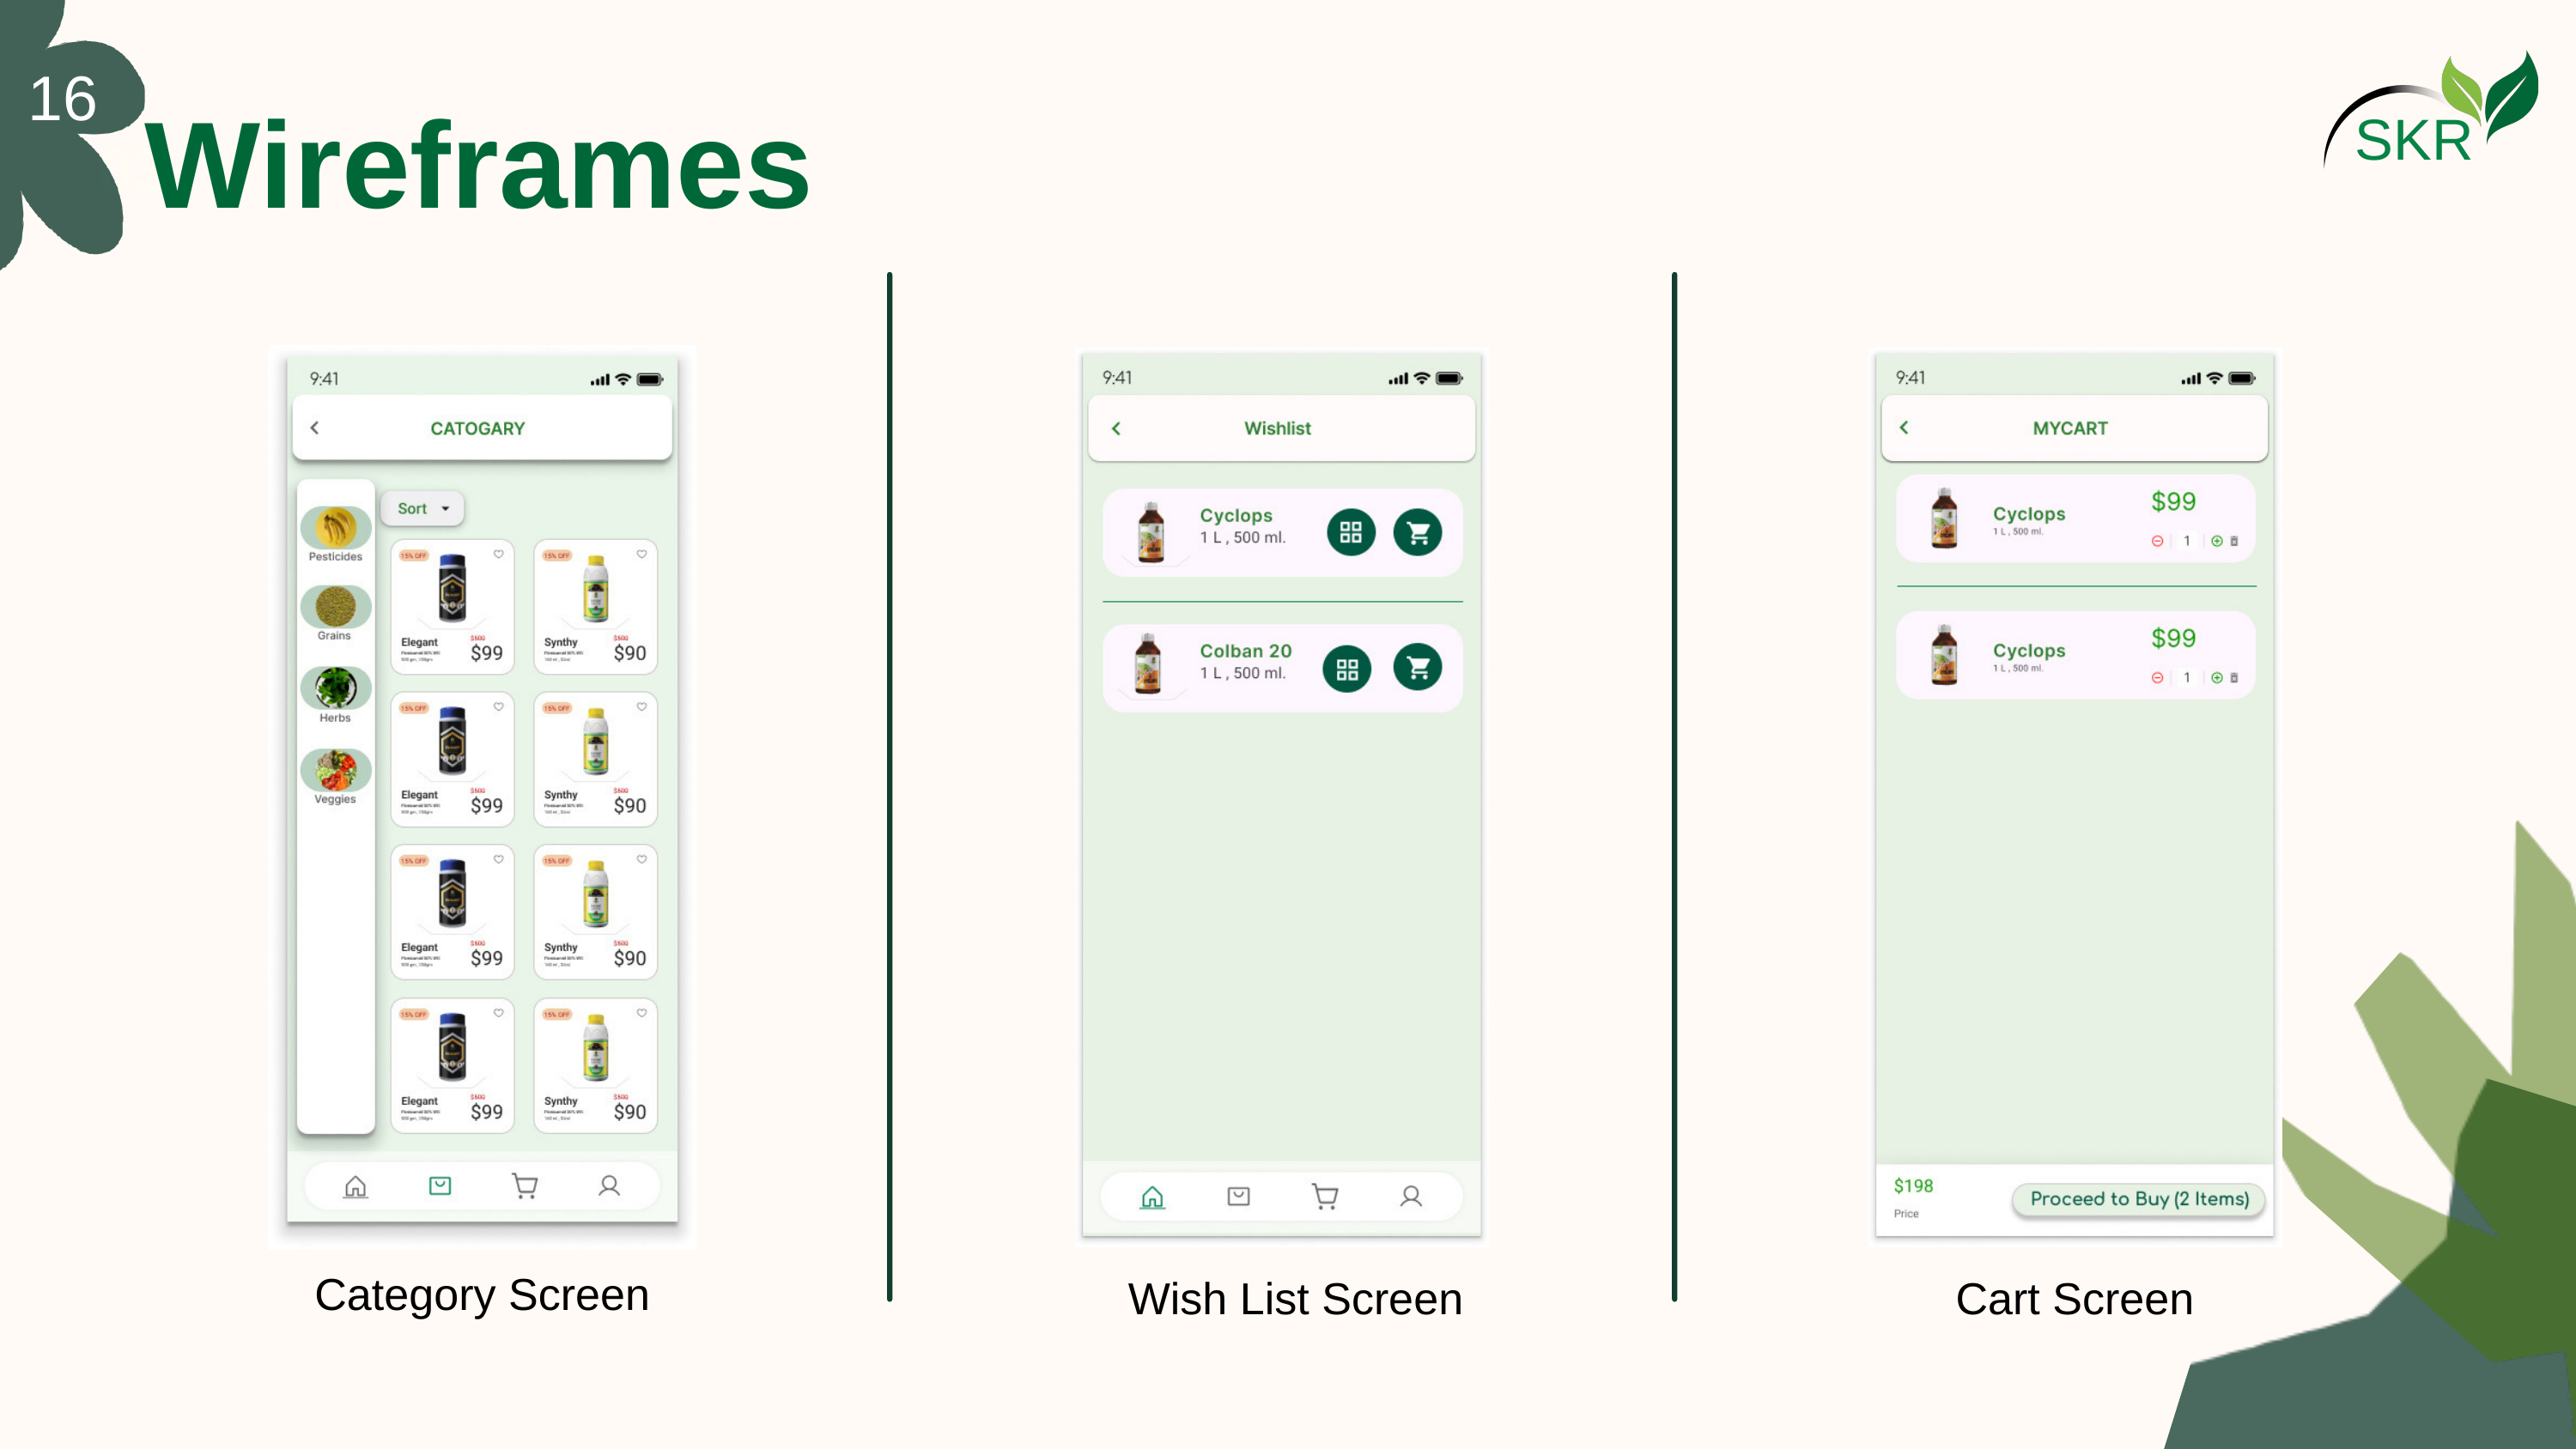

16

SKR
03
Wireframes

Category Screen
Wish List Screen
Cart Screen